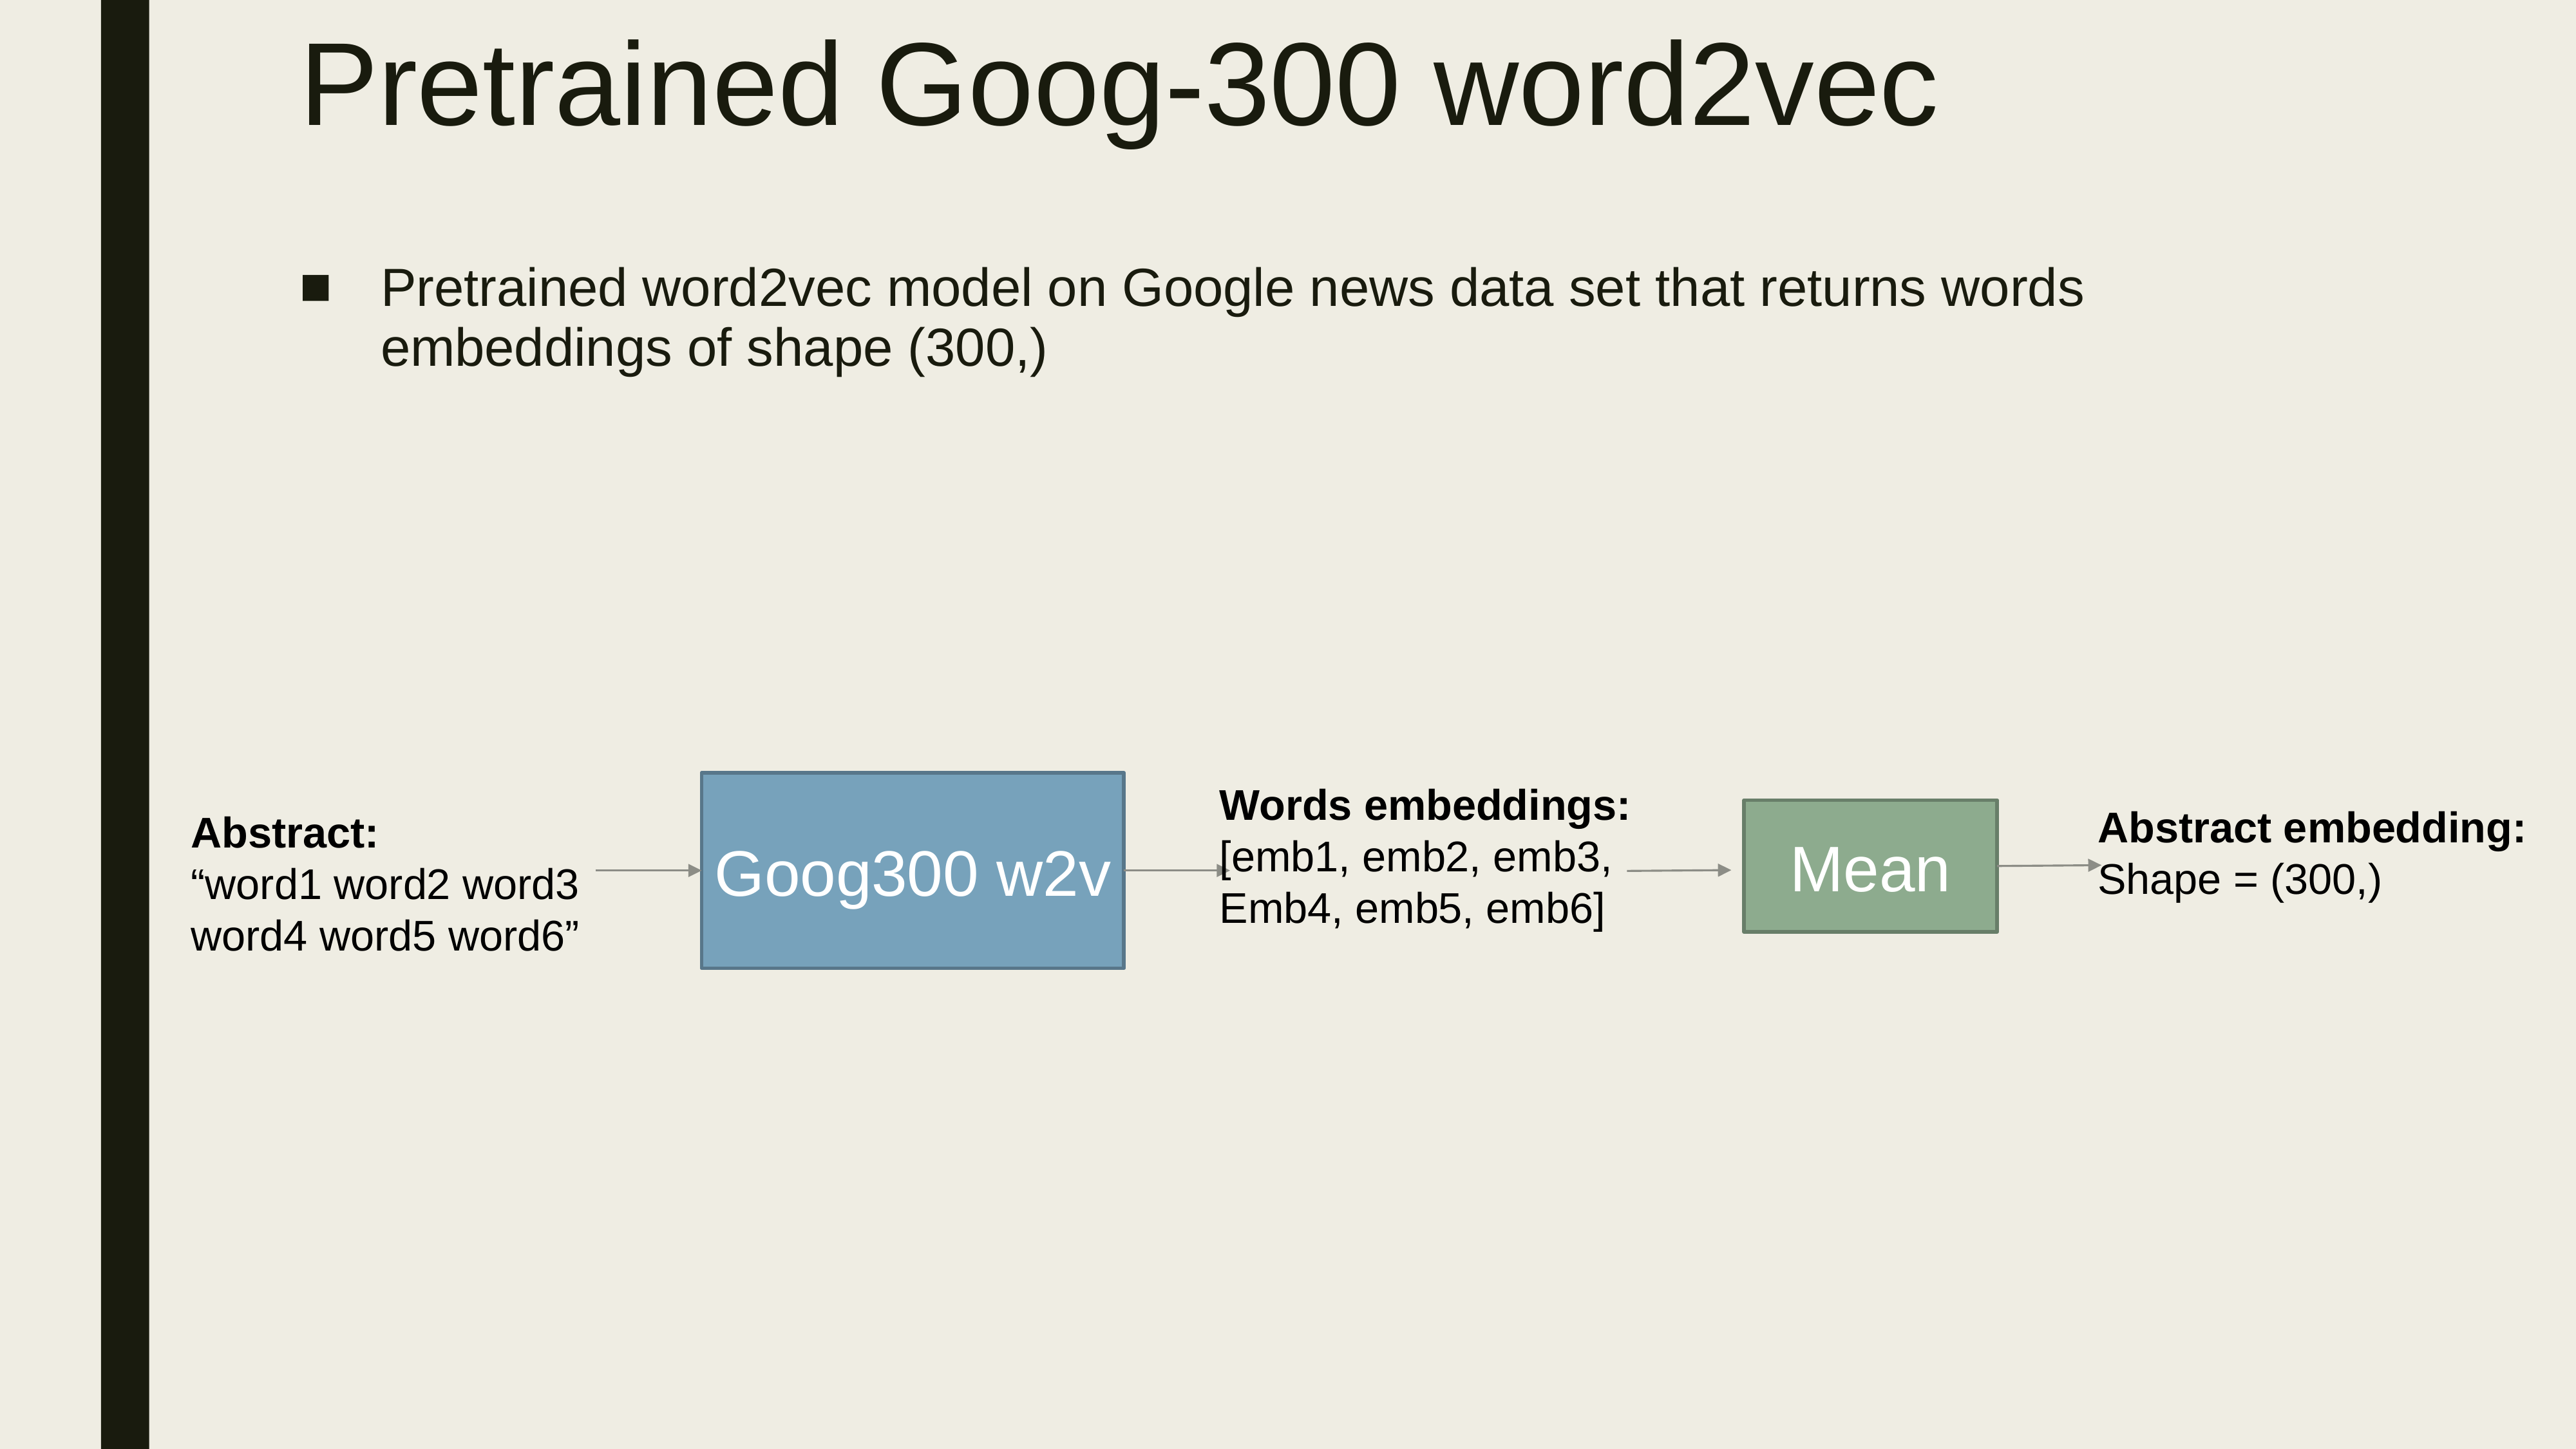

# Pretrained Goog-300 word2vec
Pretrained word2vec model on Google news data set that returns words embeddings of shape (300,)
Goog300 w2v
Words embeddings:
[emb1, emb2, emb3,
Emb4, emb5, emb6]
Abstract embedding:
Shape = (300,)
Abstract:
“word1 word2 word3
word4 word5 word6”
Mean